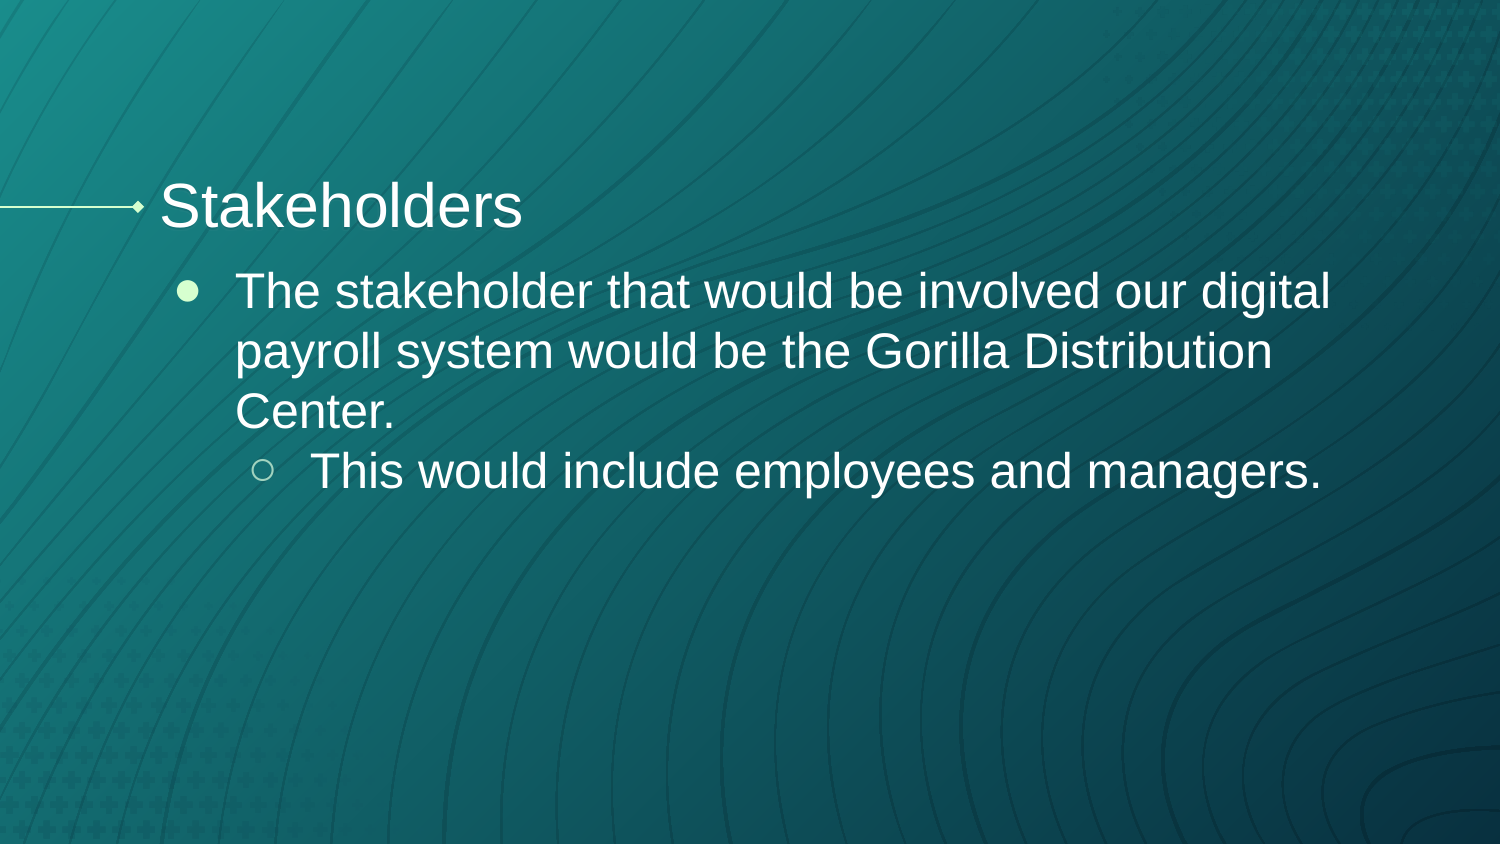

# Stakeholders
The stakeholder that would be involved our digital payroll system would be the Gorilla Distribution Center.
This would include employees and managers.